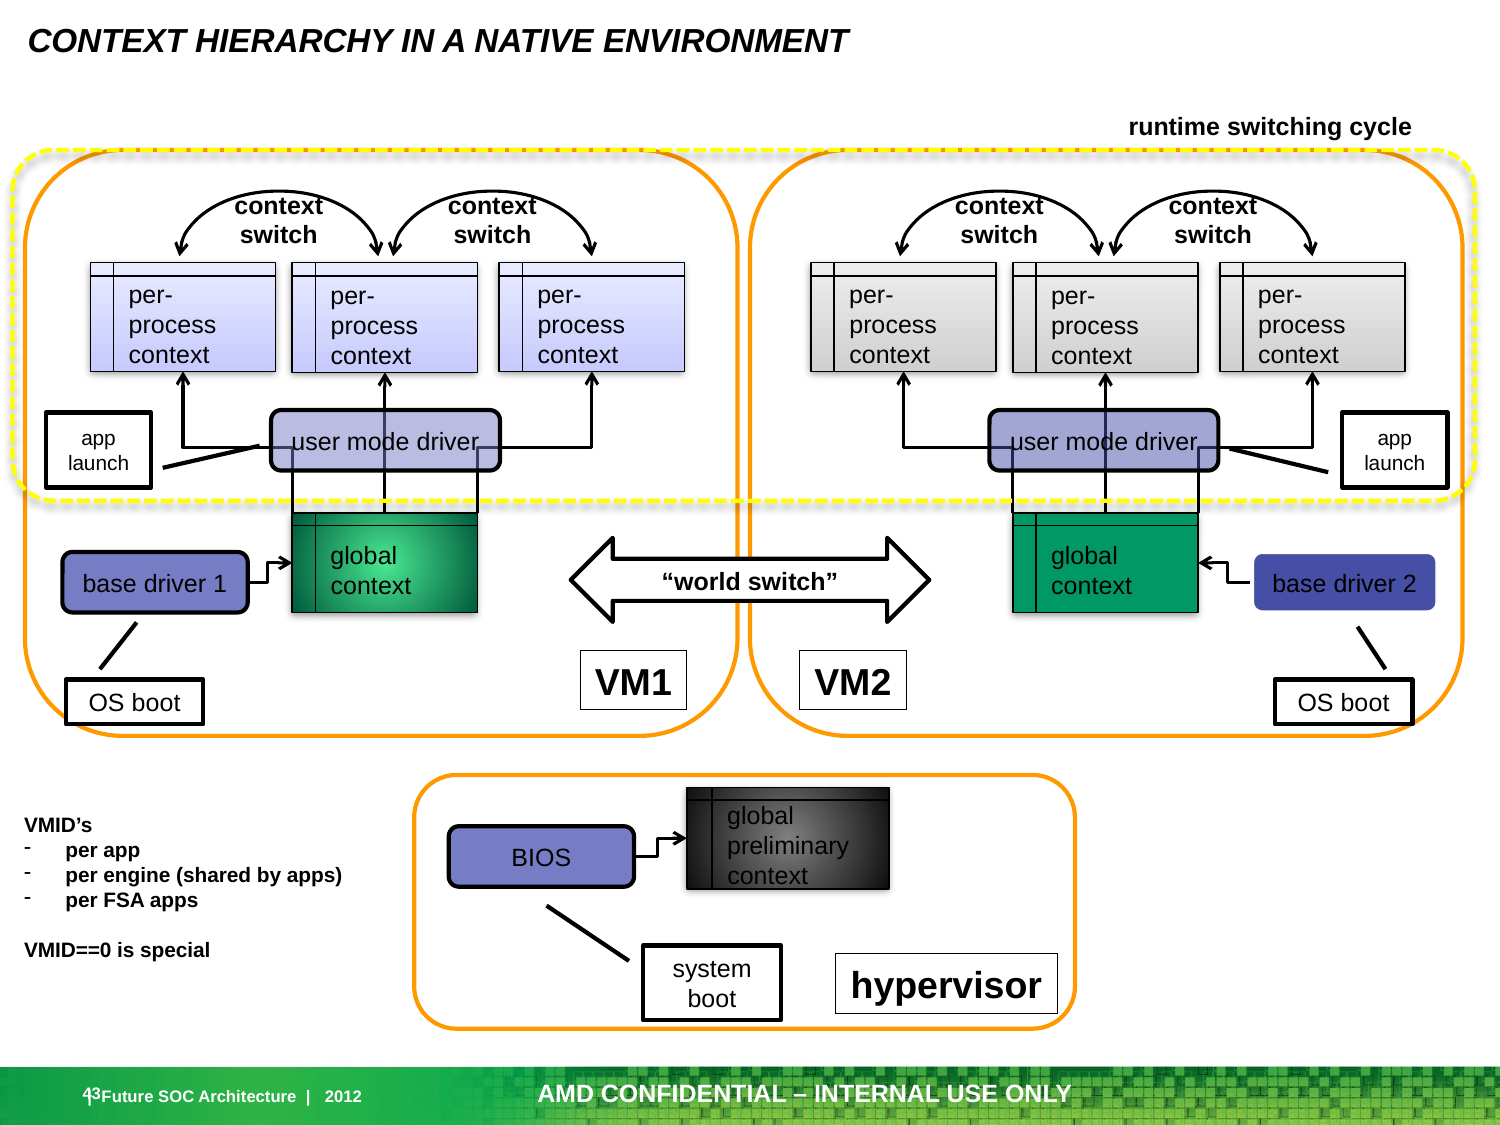

# Context Hierarchy in a Native Environment
runtime switching cycle
context switch
context switch
context switch
context switch

per-process context
per-process context
per-process context
per-process context
per-process context
per-process context
user mode driver
user mode driver
app launch
app launch
global context
global context
“world switch”
base driver 1
base driver 2
VM1
VM2
OS boot
OS boot

global
preliminary context
VMID’s
 per app
 per engine (shared by apps)
 per FSA apps

VMID==0 is special
BIOS
system boot
hypervisor